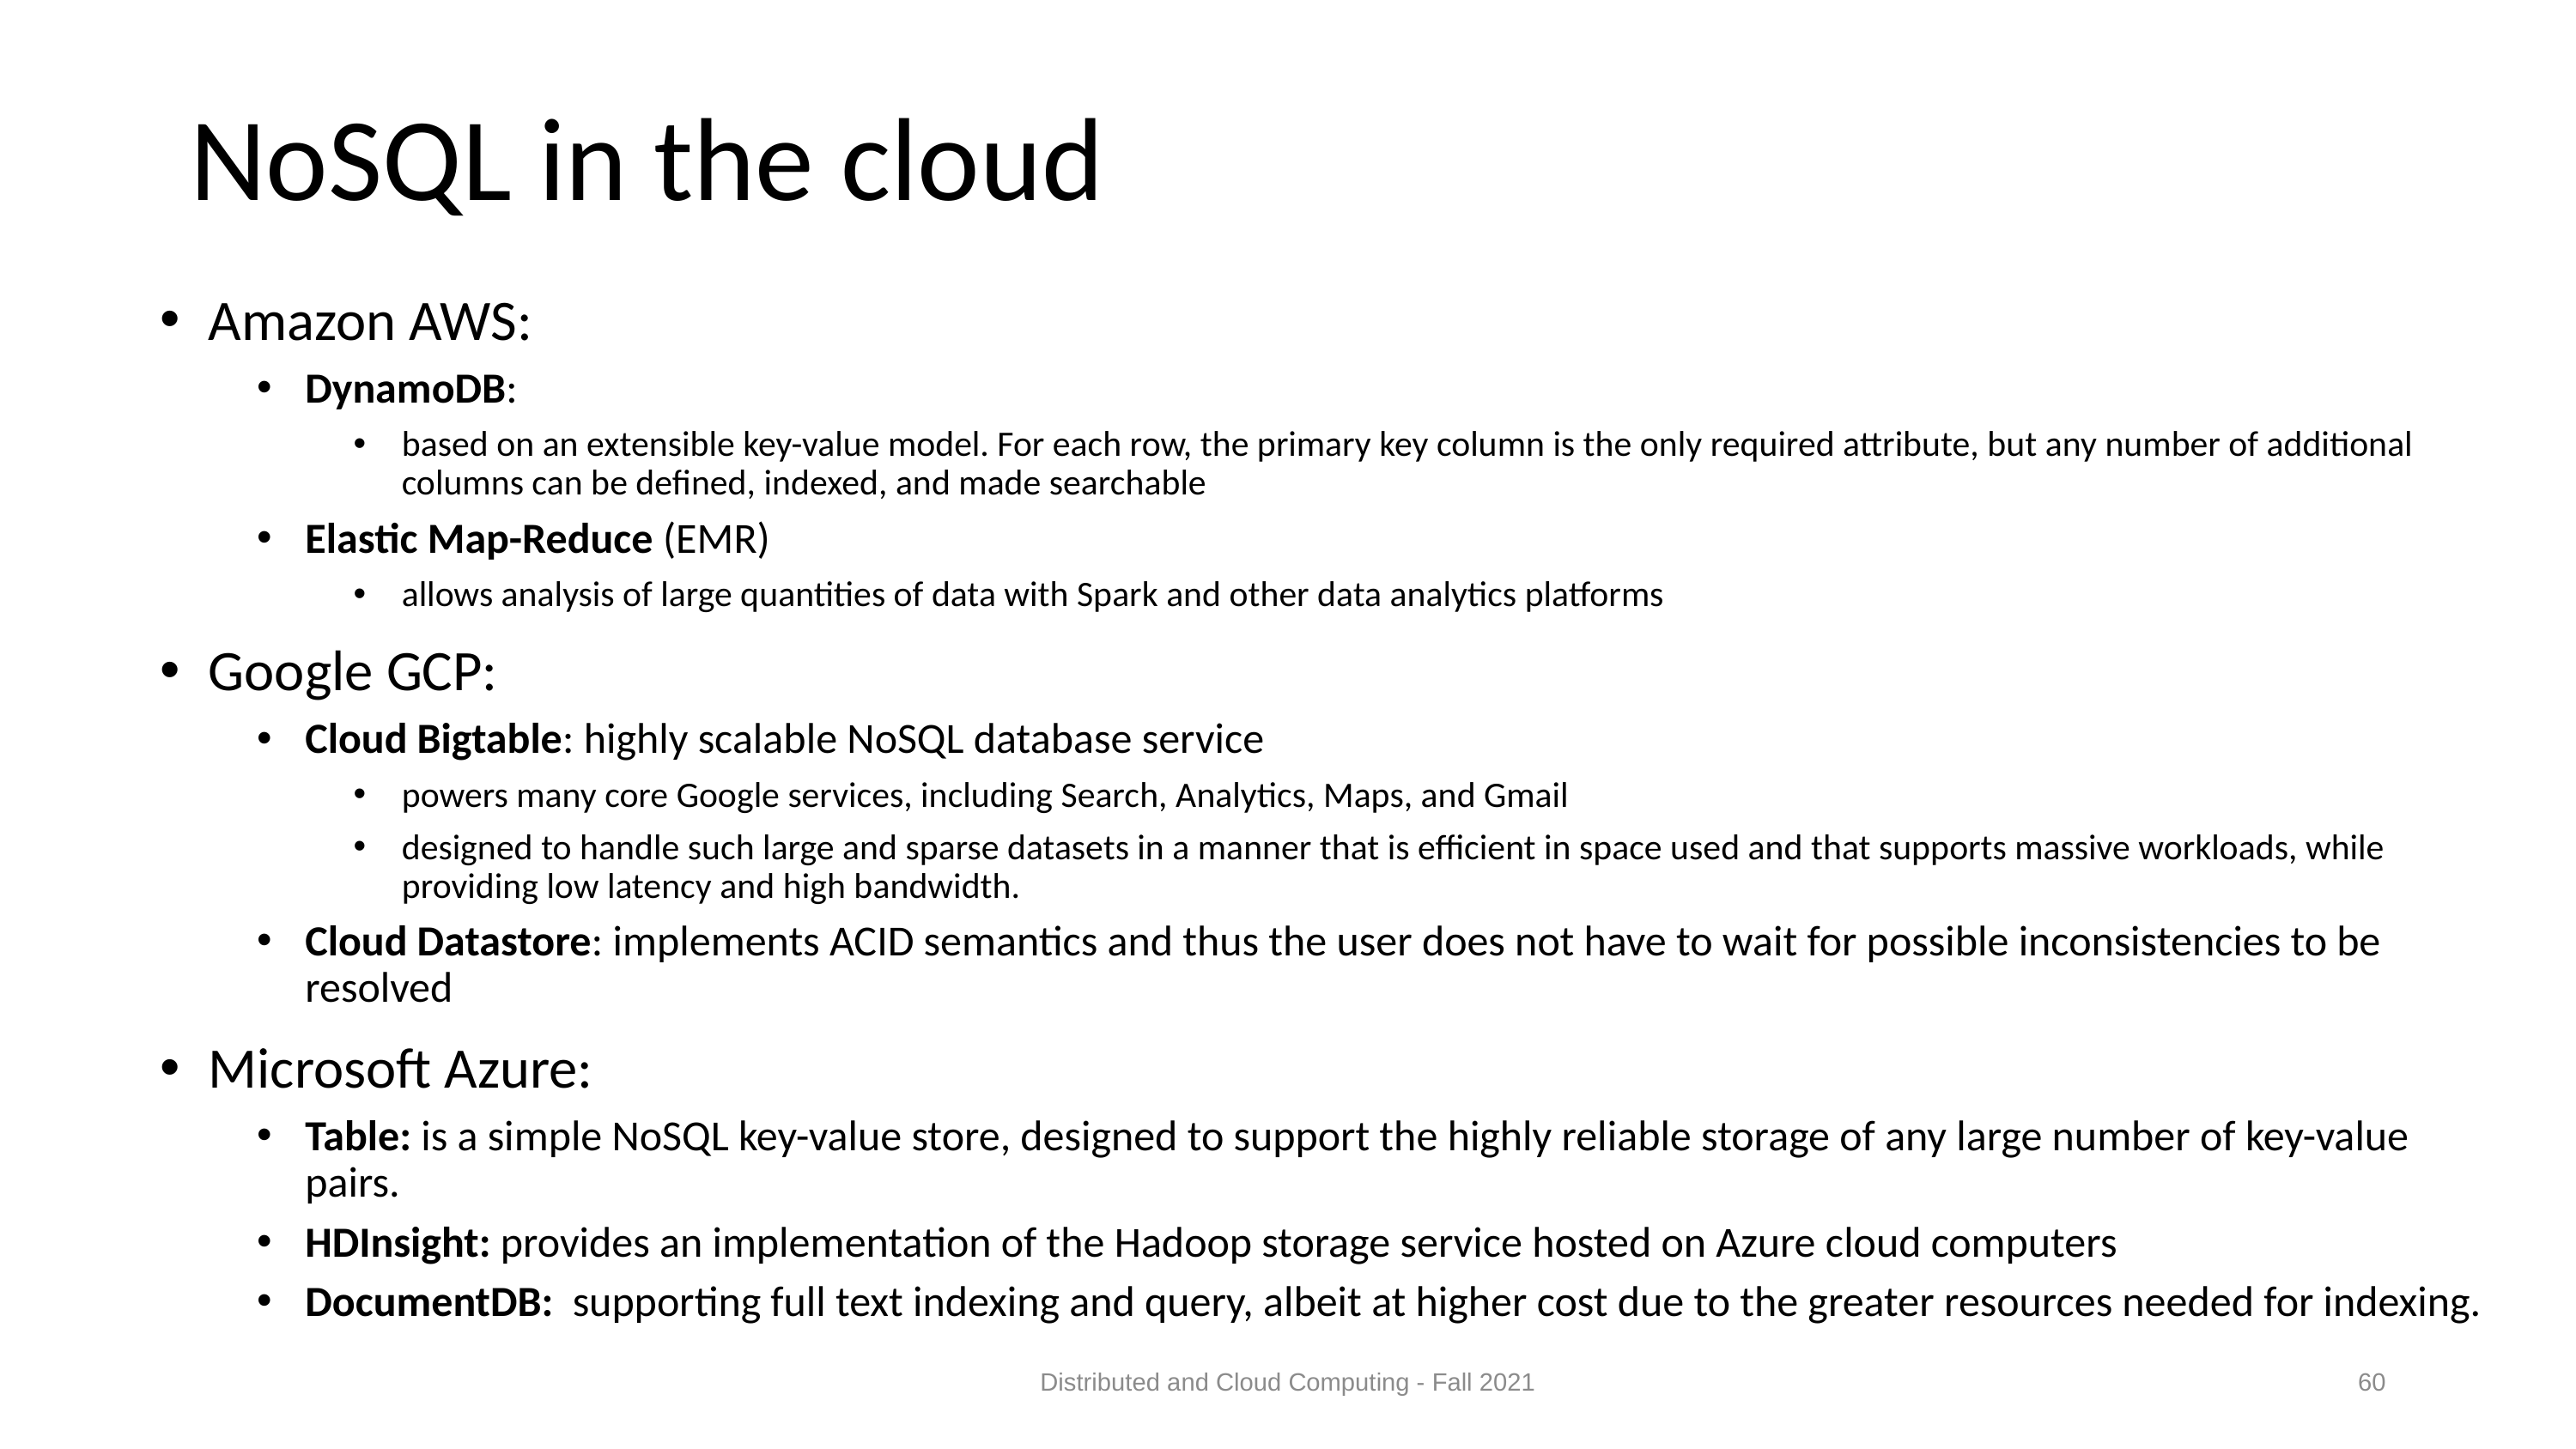

# NoSQL in the cloud
Amazon AWS:
DynamoDB:
based on an extensible key-value model. For each row, the primary key column is the only required attribute, but any number of additional columns can be defined, indexed, and made searchable
Elastic Map-Reduce (EMR)
allows analysis of large quantities of data with Spark and other data analytics platforms
Google GCP:
Cloud Bigtable: highly scalable NoSQL database service
powers many core Google services, including Search, Analytics, Maps, and Gmail
designed to handle such large and sparse datasets in a manner that is efficient in space used and that supports massive workloads, while providing low latency and high bandwidth.
Cloud Datastore: implements ACID semantics and thus the user does not have to wait for possible inconsistencies to be resolved
Microsoft Azure:
Table: is a simple NoSQL key-value store, designed to support the highly reliable storage of any large number of key-value pairs.
HDInsight: provides an implementation of the Hadoop storage service hosted on Azure cloud computers
DocumentDB:  supporting full text indexing and query, albeit at higher cost due to the greater resources needed for indexing.

Distributed and Cloud Computing - Fall 2021
60